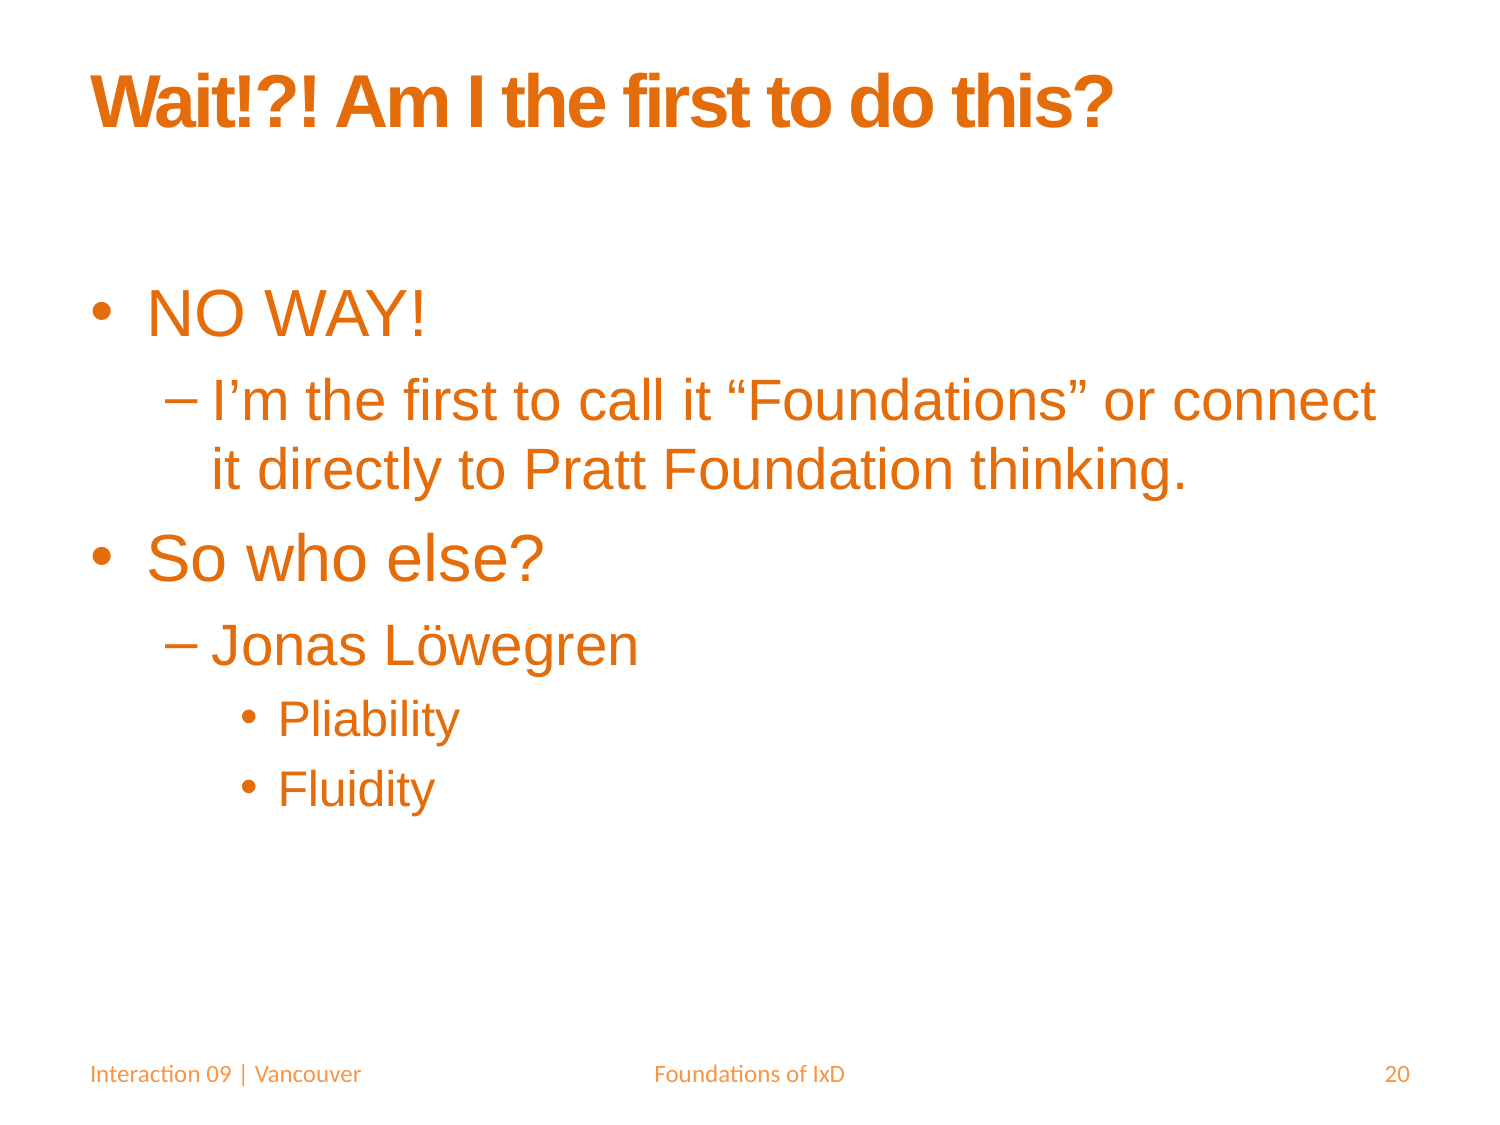

# Wait!?! Am I the first to do this?
NO WAY!
I’m the first to call it “Foundations” or connect it directly to Pratt Foundation thinking.
So who else?
Jonas Löwegren
Pliability
Fluidity
Interaction 09 | Vancouver
Foundations of IxD
20